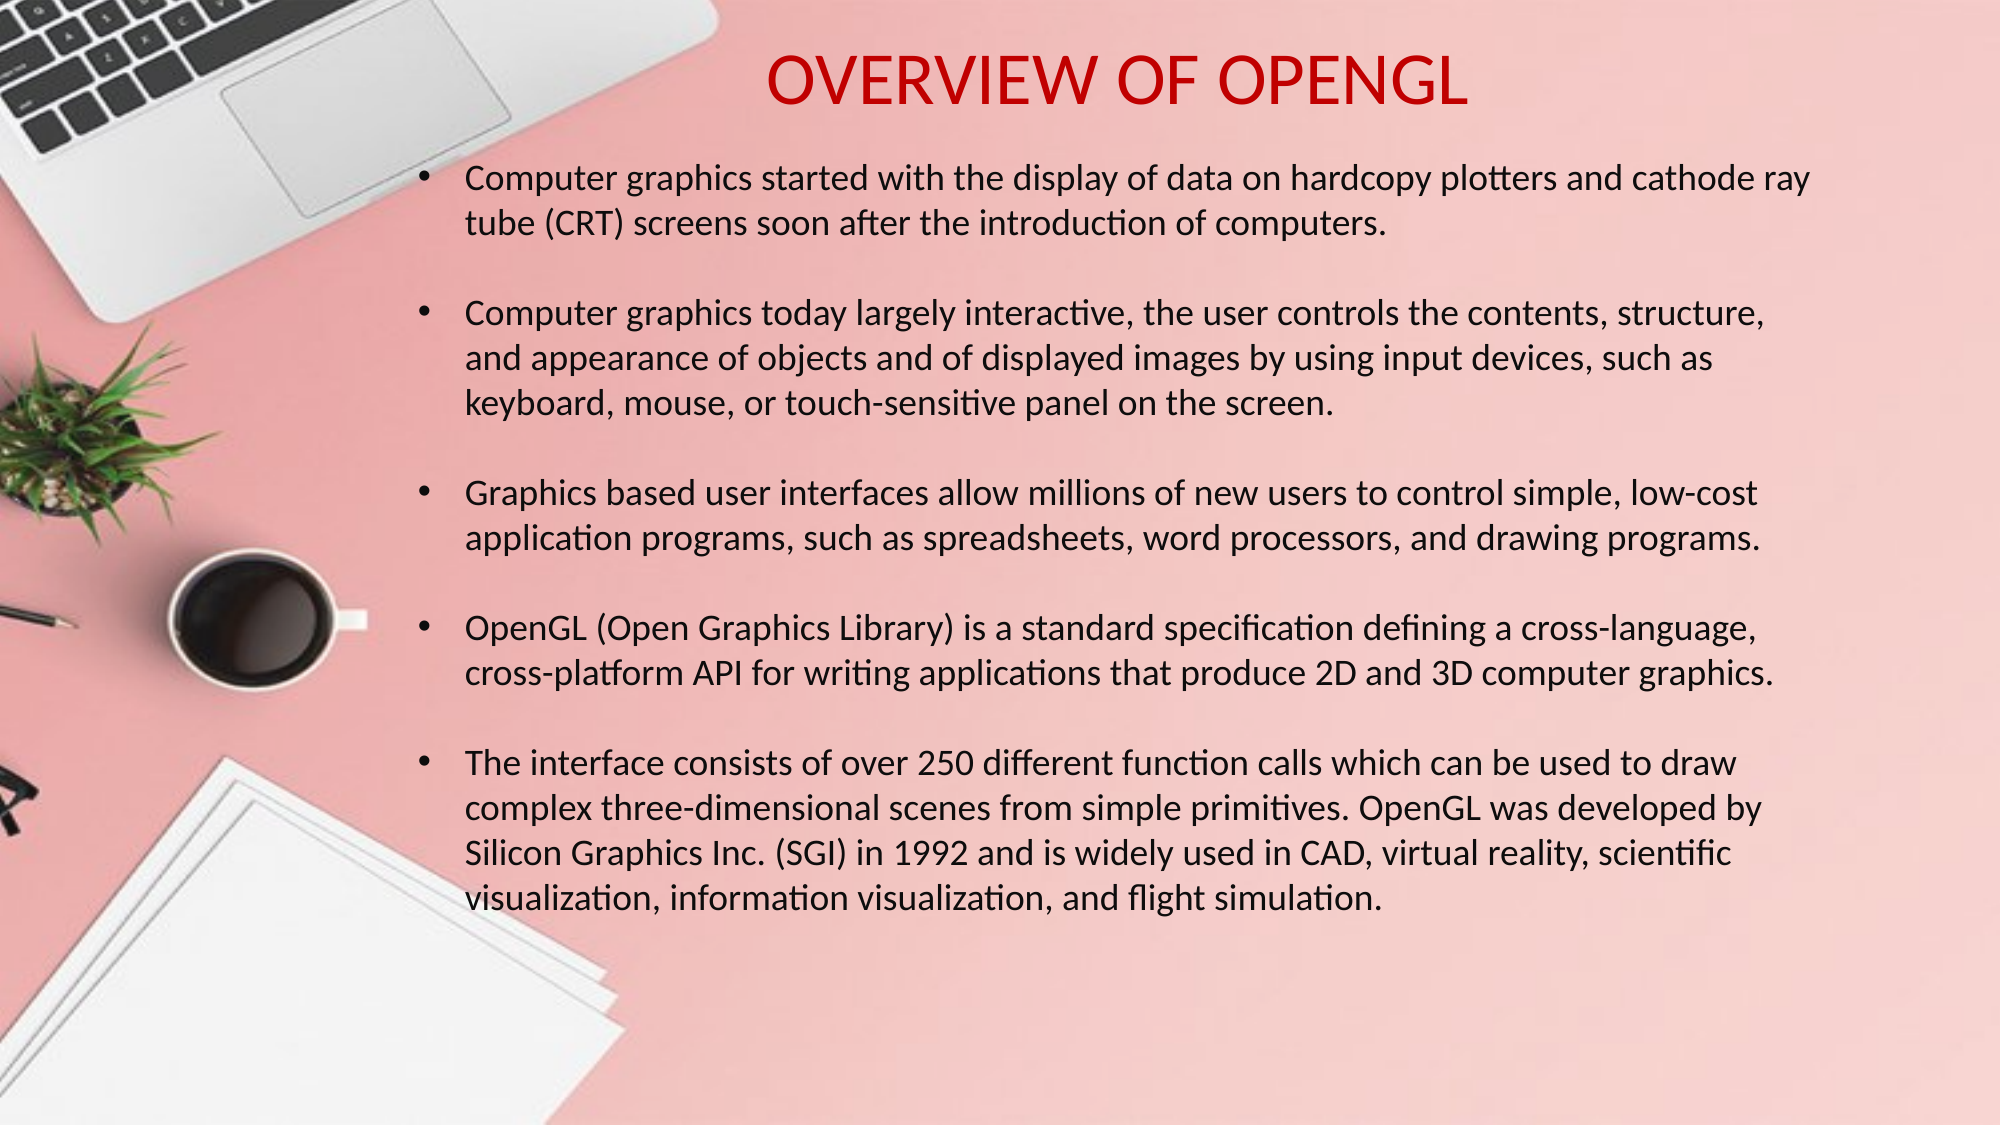

OVERVIEW OF OPENGL
Computer graphics started with the display of data on hardcopy plotters and cathode ray tube (CRT) screens soon after the introduction of computers.

Computer graphics today largely interactive, the user controls the contents, structure, and appearance of objects and of displayed images by using input devices, such as keyboard, mouse, or touch-sensitive panel on the screen.

Graphics based user interfaces allow millions of new users to control simple, low-cost application programs, such as spreadsheets, word processors, and drawing programs.

OpenGL (Open Graphics Library) is a standard specification defining a cross-language, cross-platform API for writing applications that produce 2D and 3D computer graphics.

The interface consists of over 250 different function calls which can be used to draw complex three-dimensional scenes from simple primitives. OpenGL was developed by Silicon Graphics Inc. (SGI) in 1992 and is widely used in CAD, virtual reality, scientific visualization, information visualization, and flight simulation.